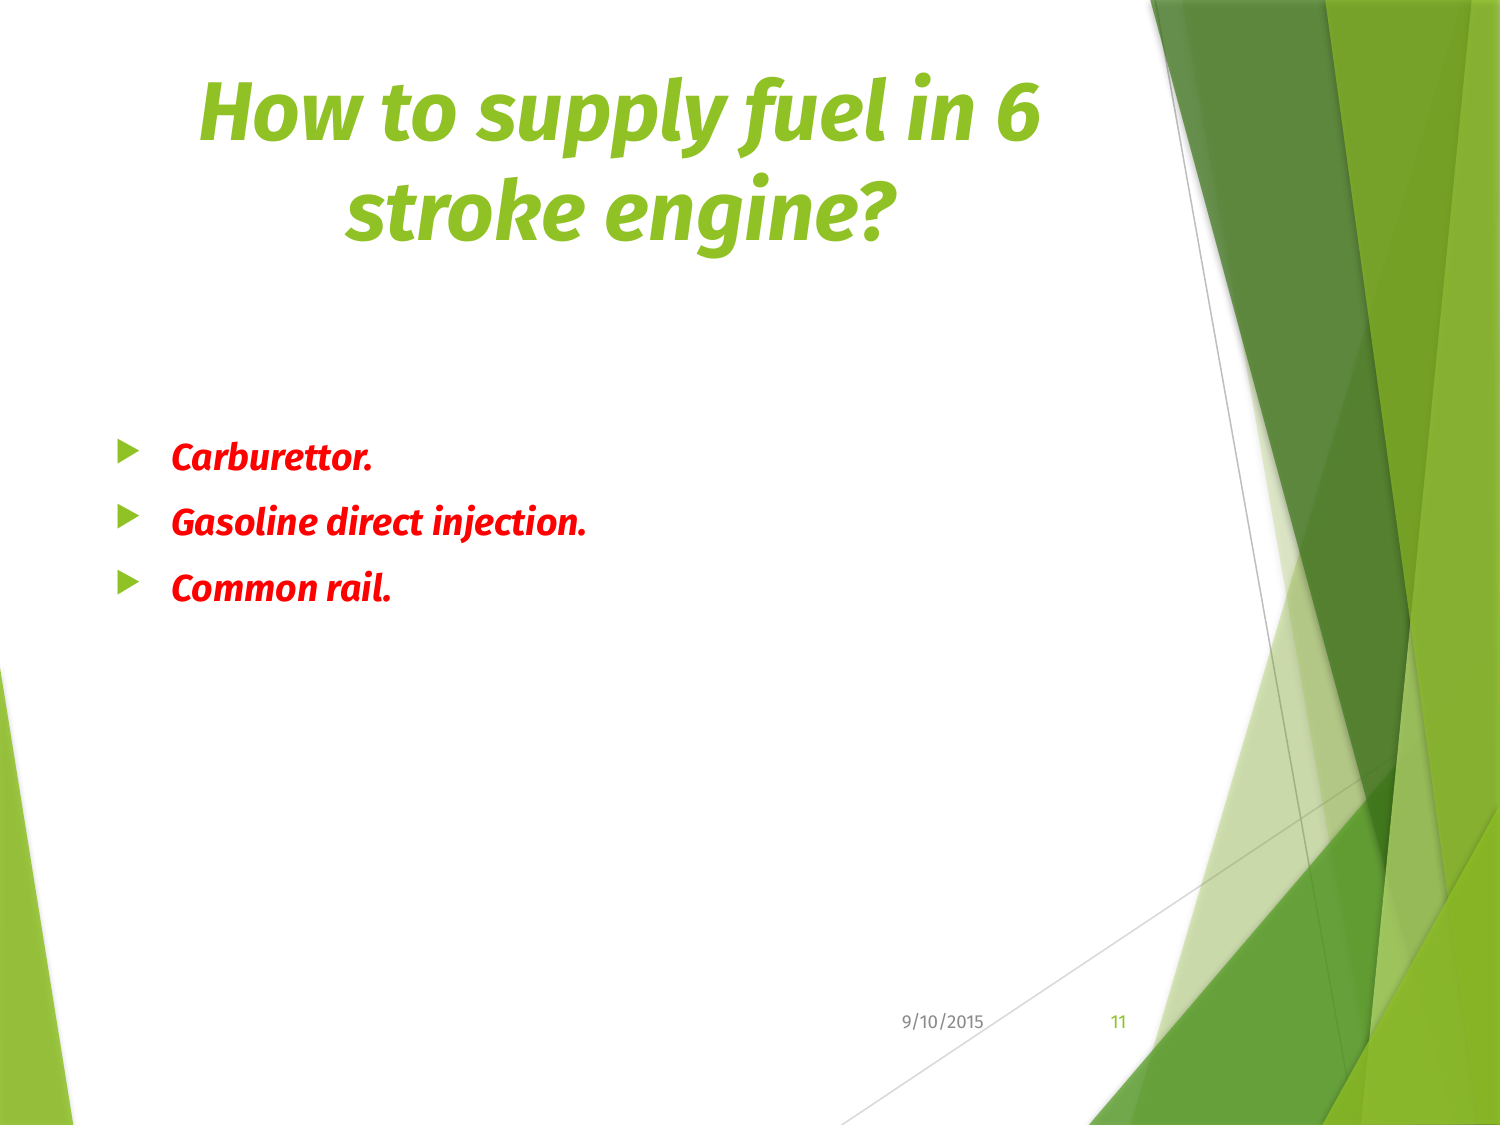

# How to supply fuel in 6 stroke engine?
Carburettor.
Gasoline direct injection.
Common rail.
9/10/2015
11